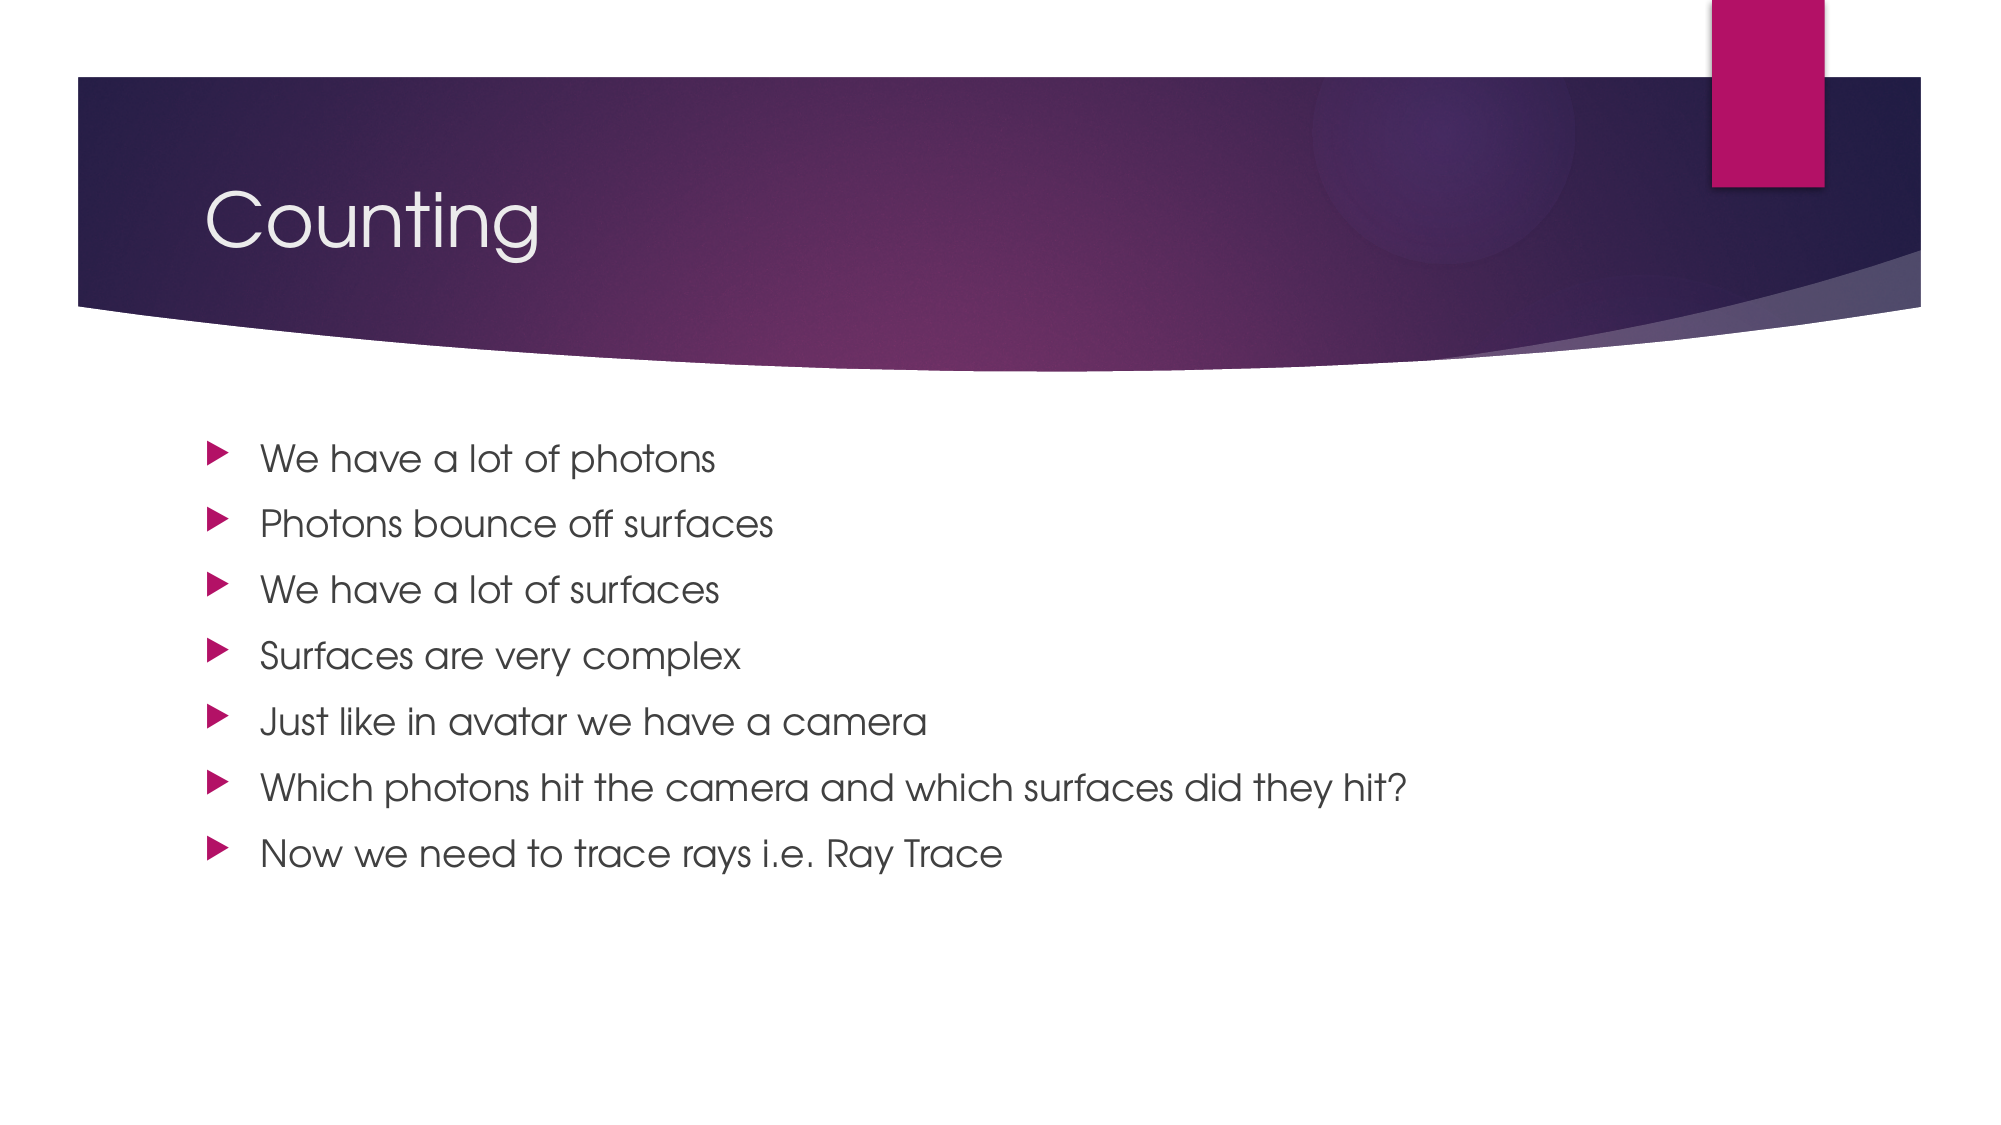

# Counting
We have a lot of photons
Photons bounce off surfaces
We have a lot of surfaces
Surfaces are very complex
Just like in avatar we have a camera
Which photons hit the camera and which surfaces did they hit?
Now we need to trace rays i.e. Ray Trace